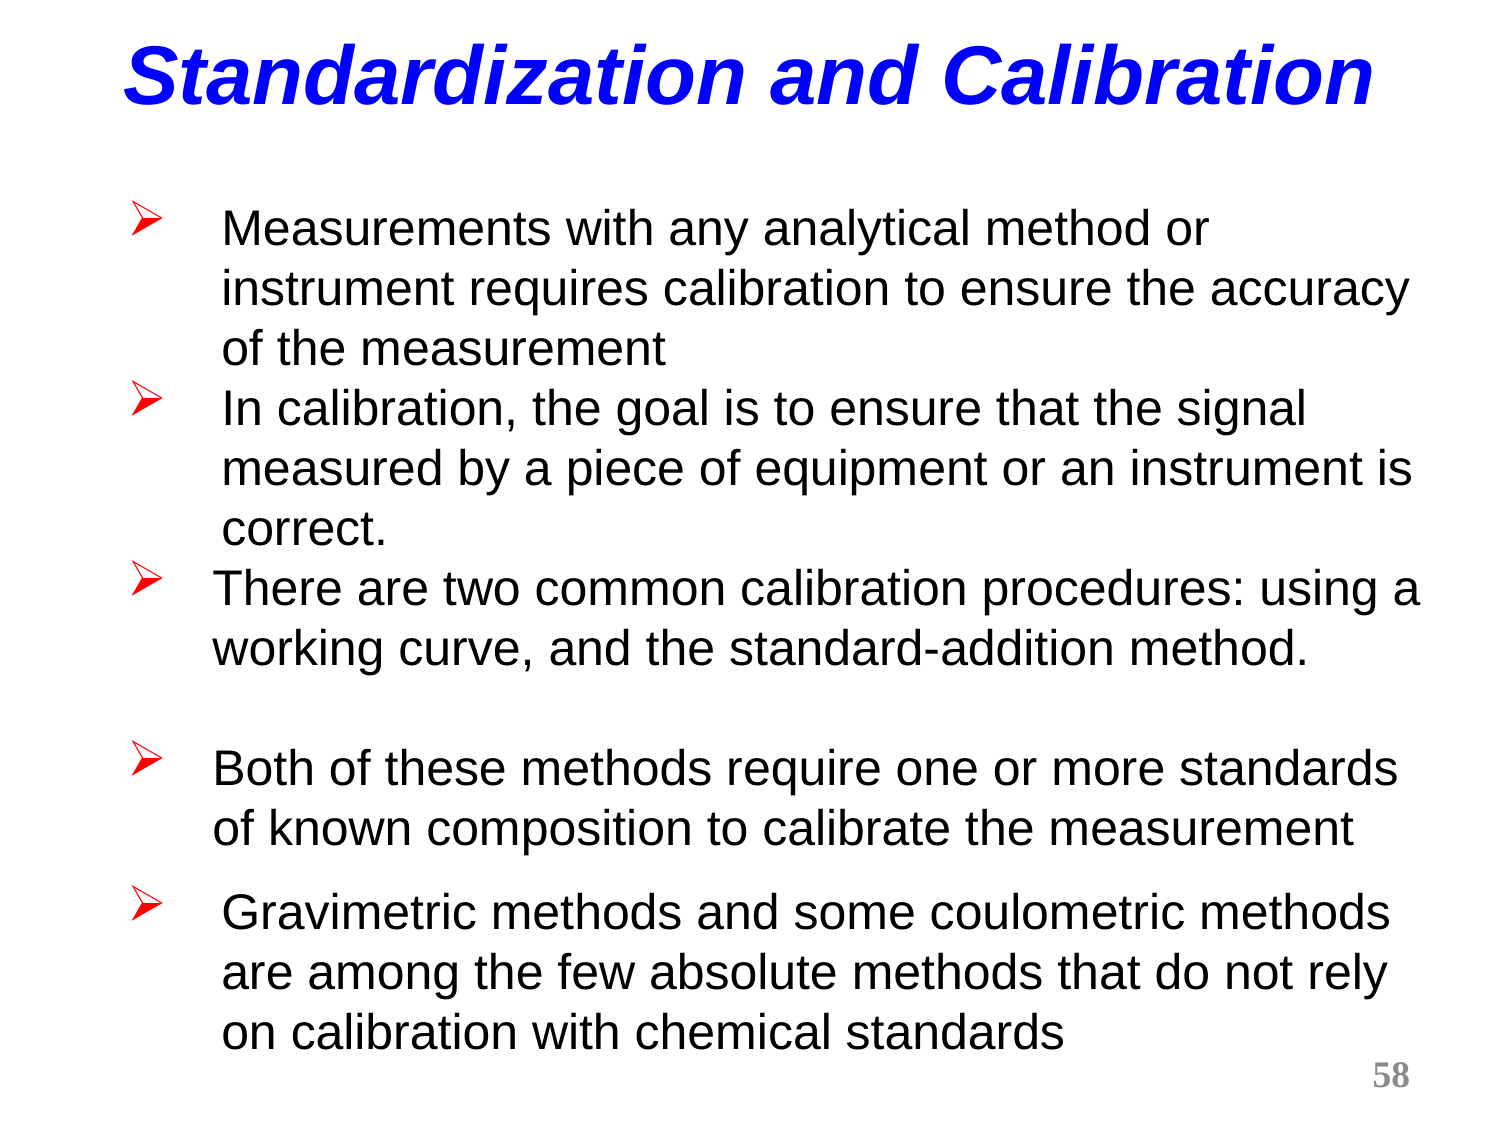

# Standardization and Calibration
Measurements with any analytical method or instrument requires calibration to ensure the accuracy of the measurement
In calibration, the goal is to ensure that the signal
	measured by a piece of equipment or an instrument is correct.
There are two common calibration procedures: using a working curve, and the standard-addition method.

Both of these methods require one or more standards of known composition to calibrate the measurement
Gravimetric methods and some coulometric methods are among the few absolute methods that do not rely on calibration with chemical standards
58